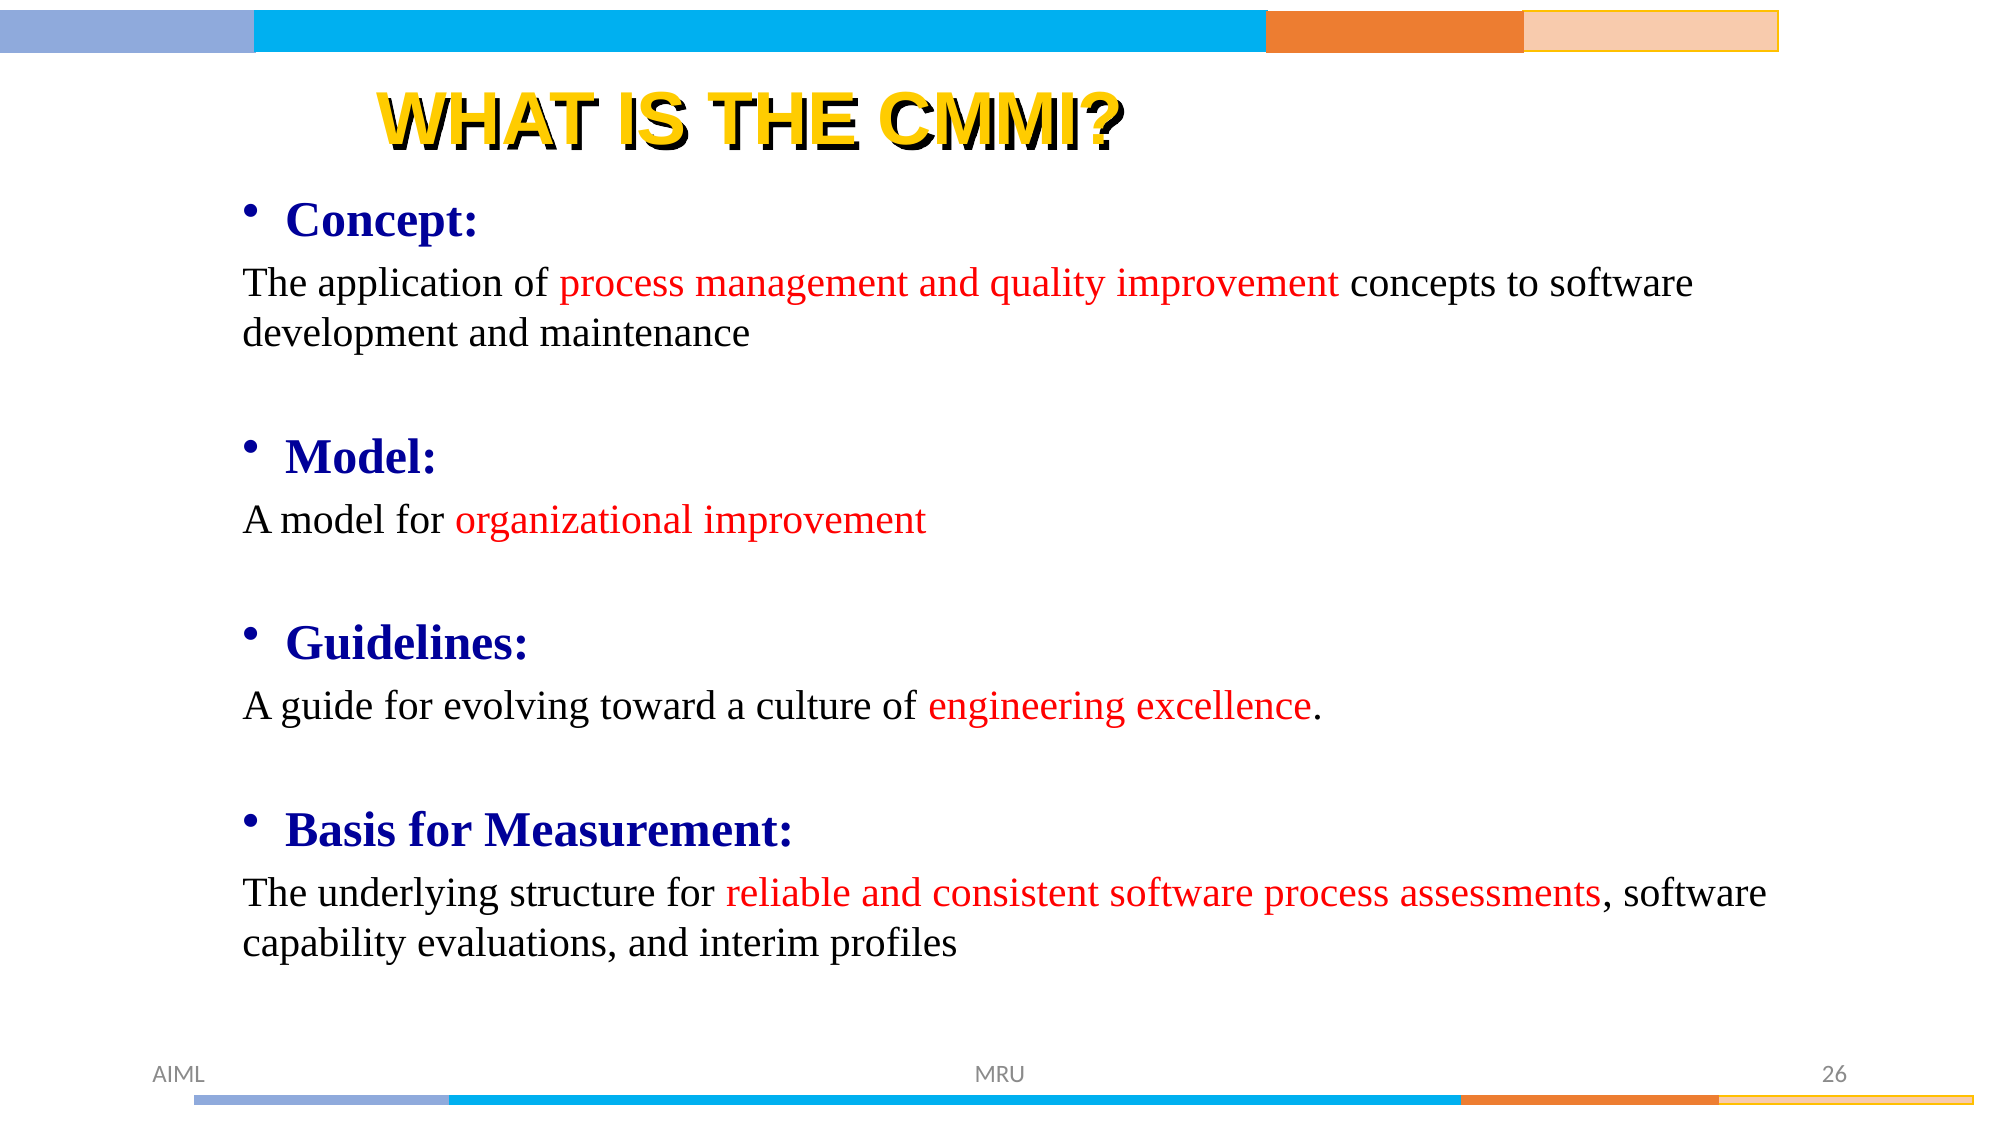

WHAT IS THE CMMI?
  Concept:
The application of process management and quality improvement concepts to software development and maintenance

  Model:
A model for organizational improvement

  Guidelines:
A guide for evolving toward a culture of engineering excellence.

  Basis for Measurement:
The underlying structure for reliable and consistent software process assessments, software capability evaluations, and interim profiles
AIML
MRU
26